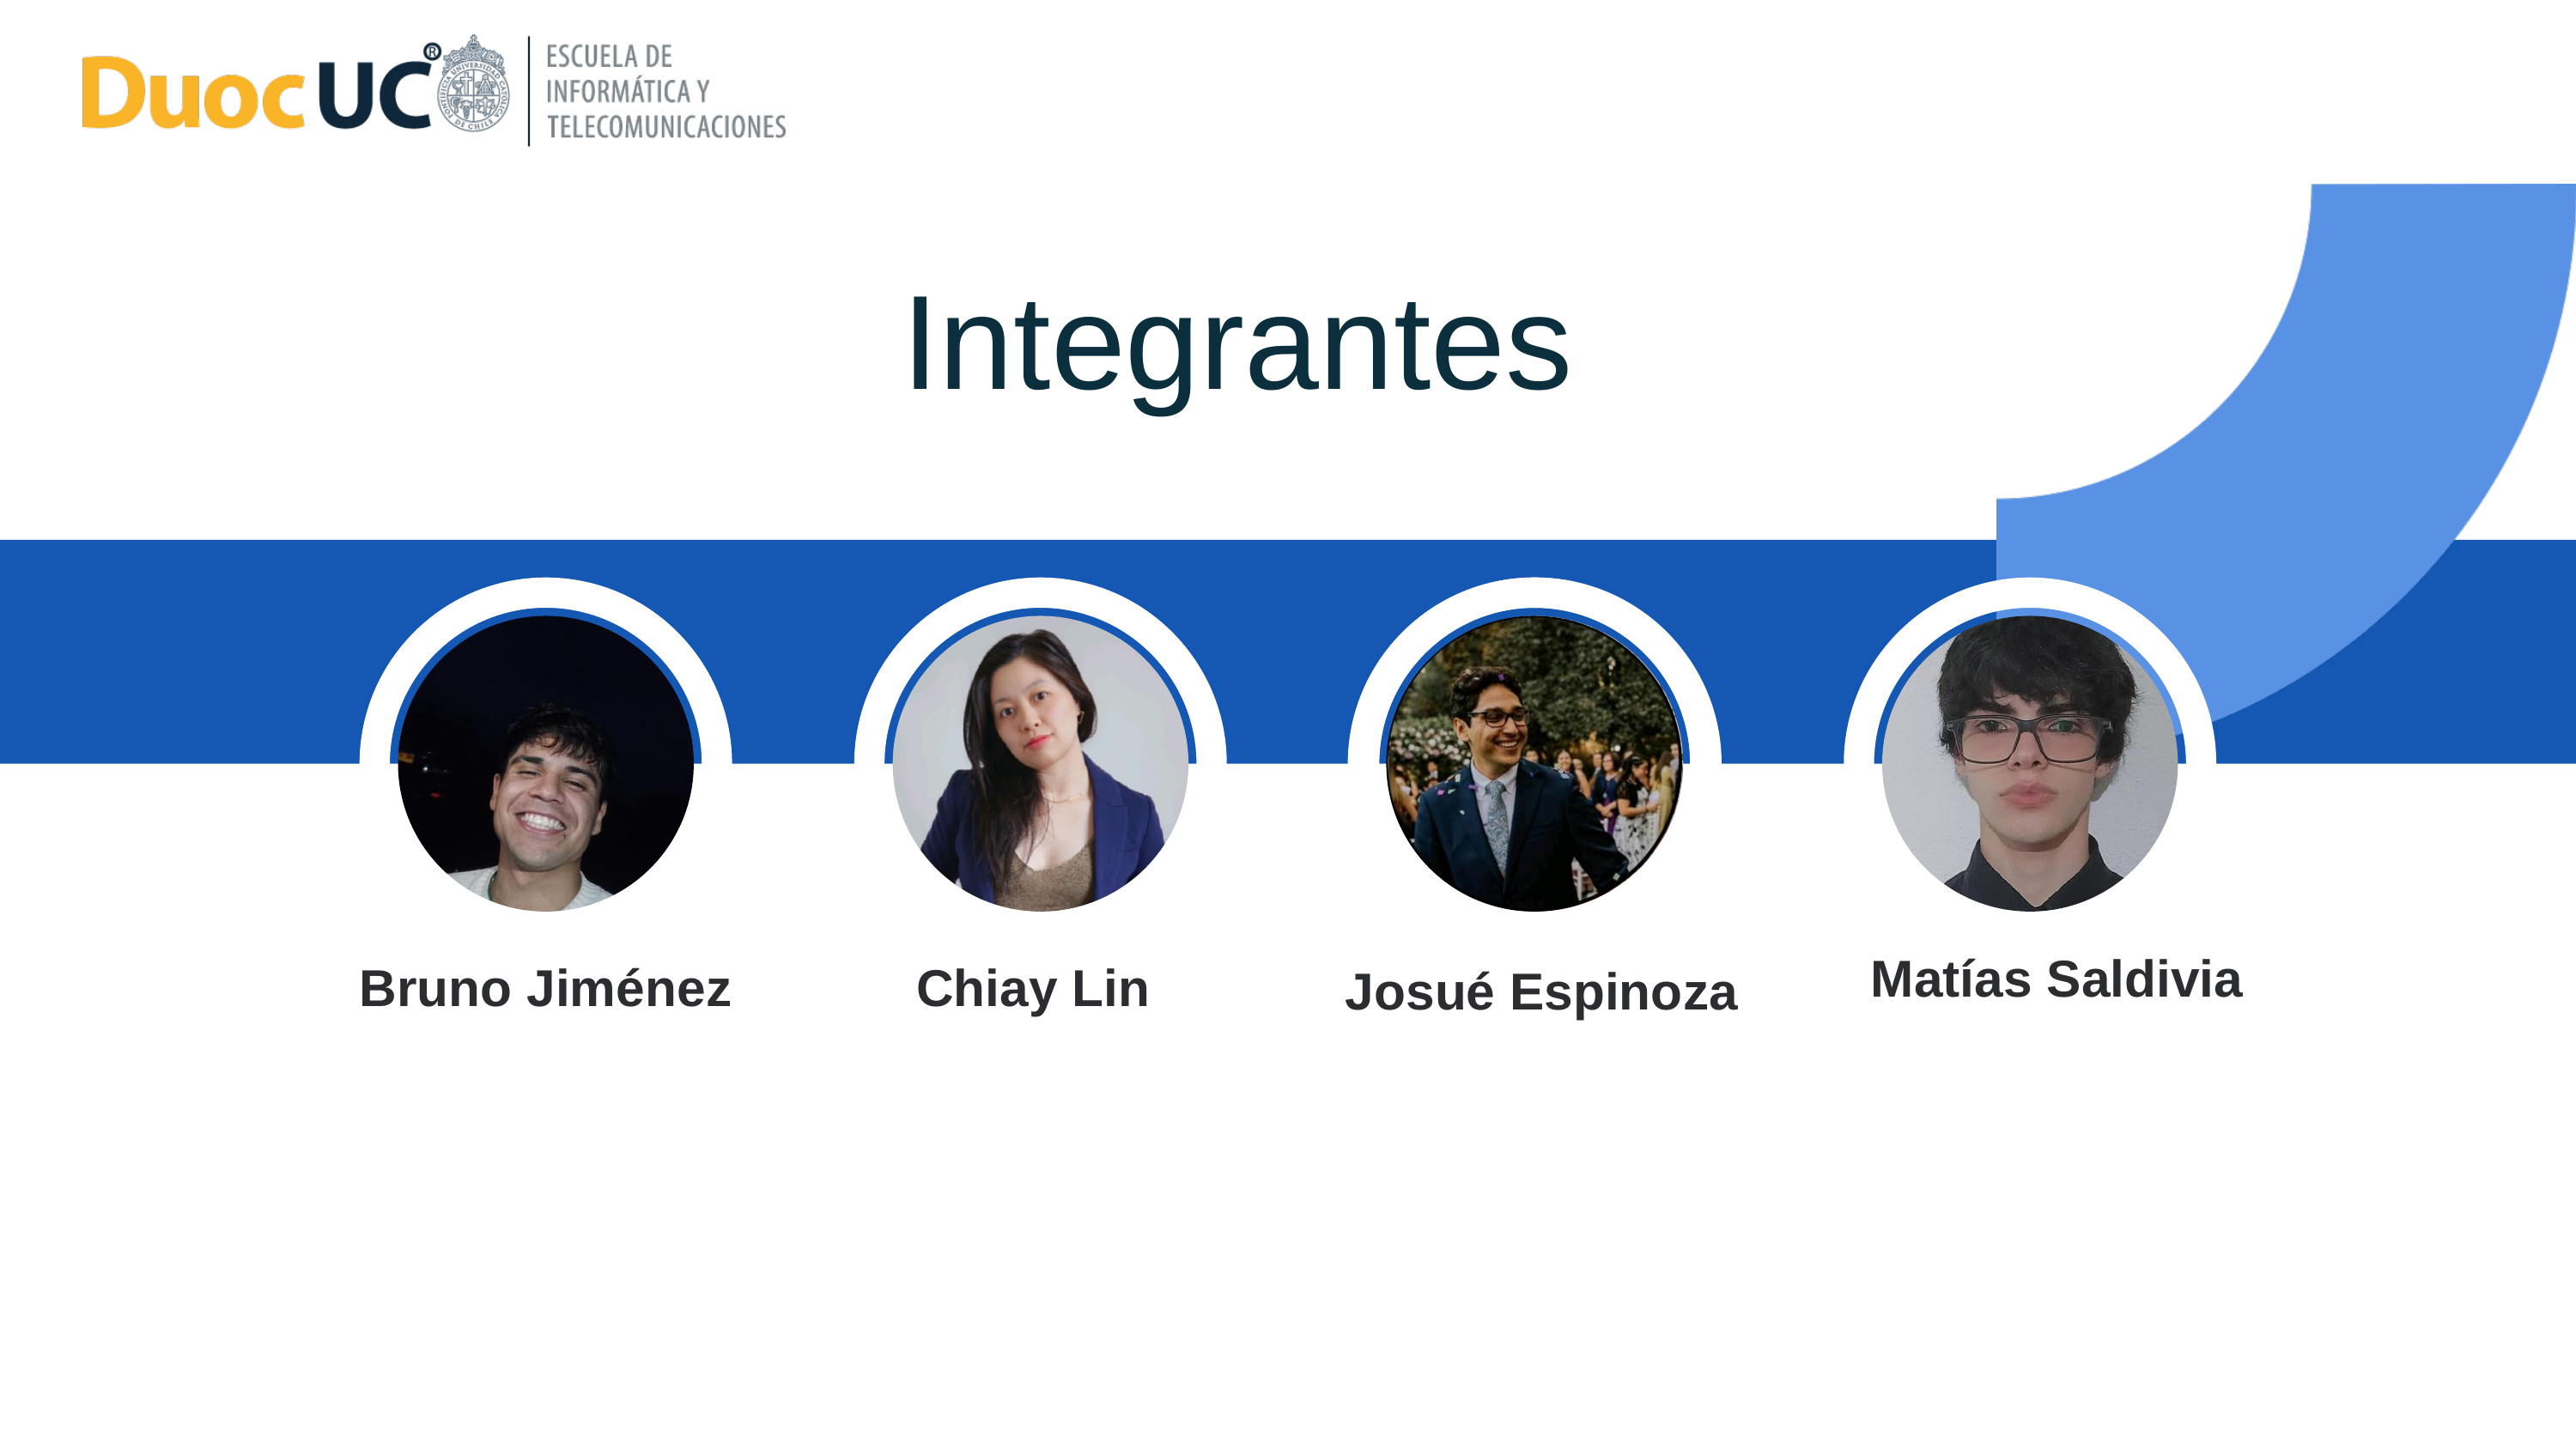

Integrantes

Matías Saldivia
Bruno Jiménez
Chiay Lin
Josué Espinoza